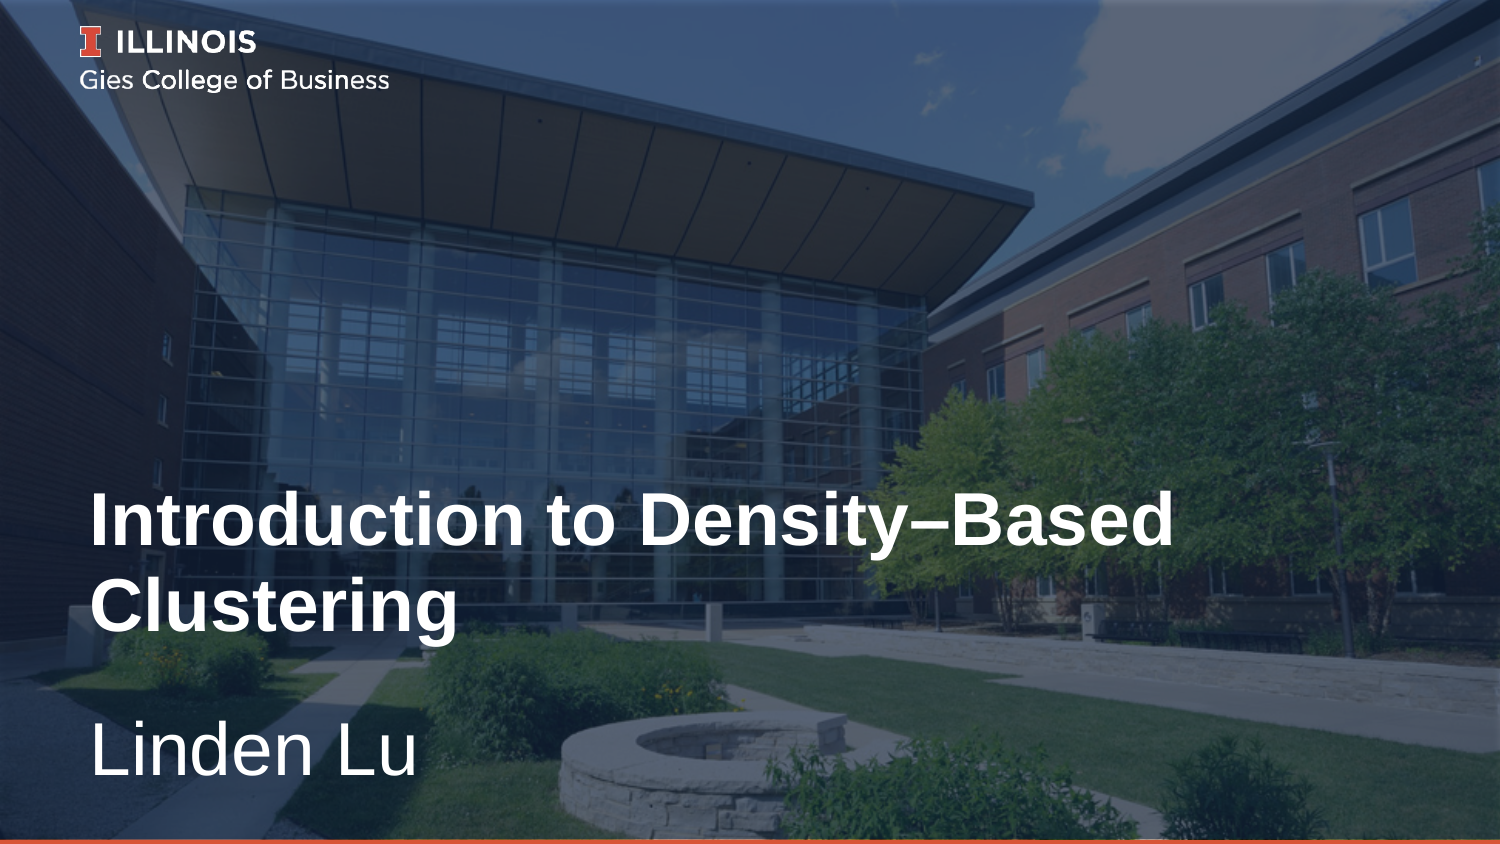

# Introduction to Density–Based Clustering
Linden Lu